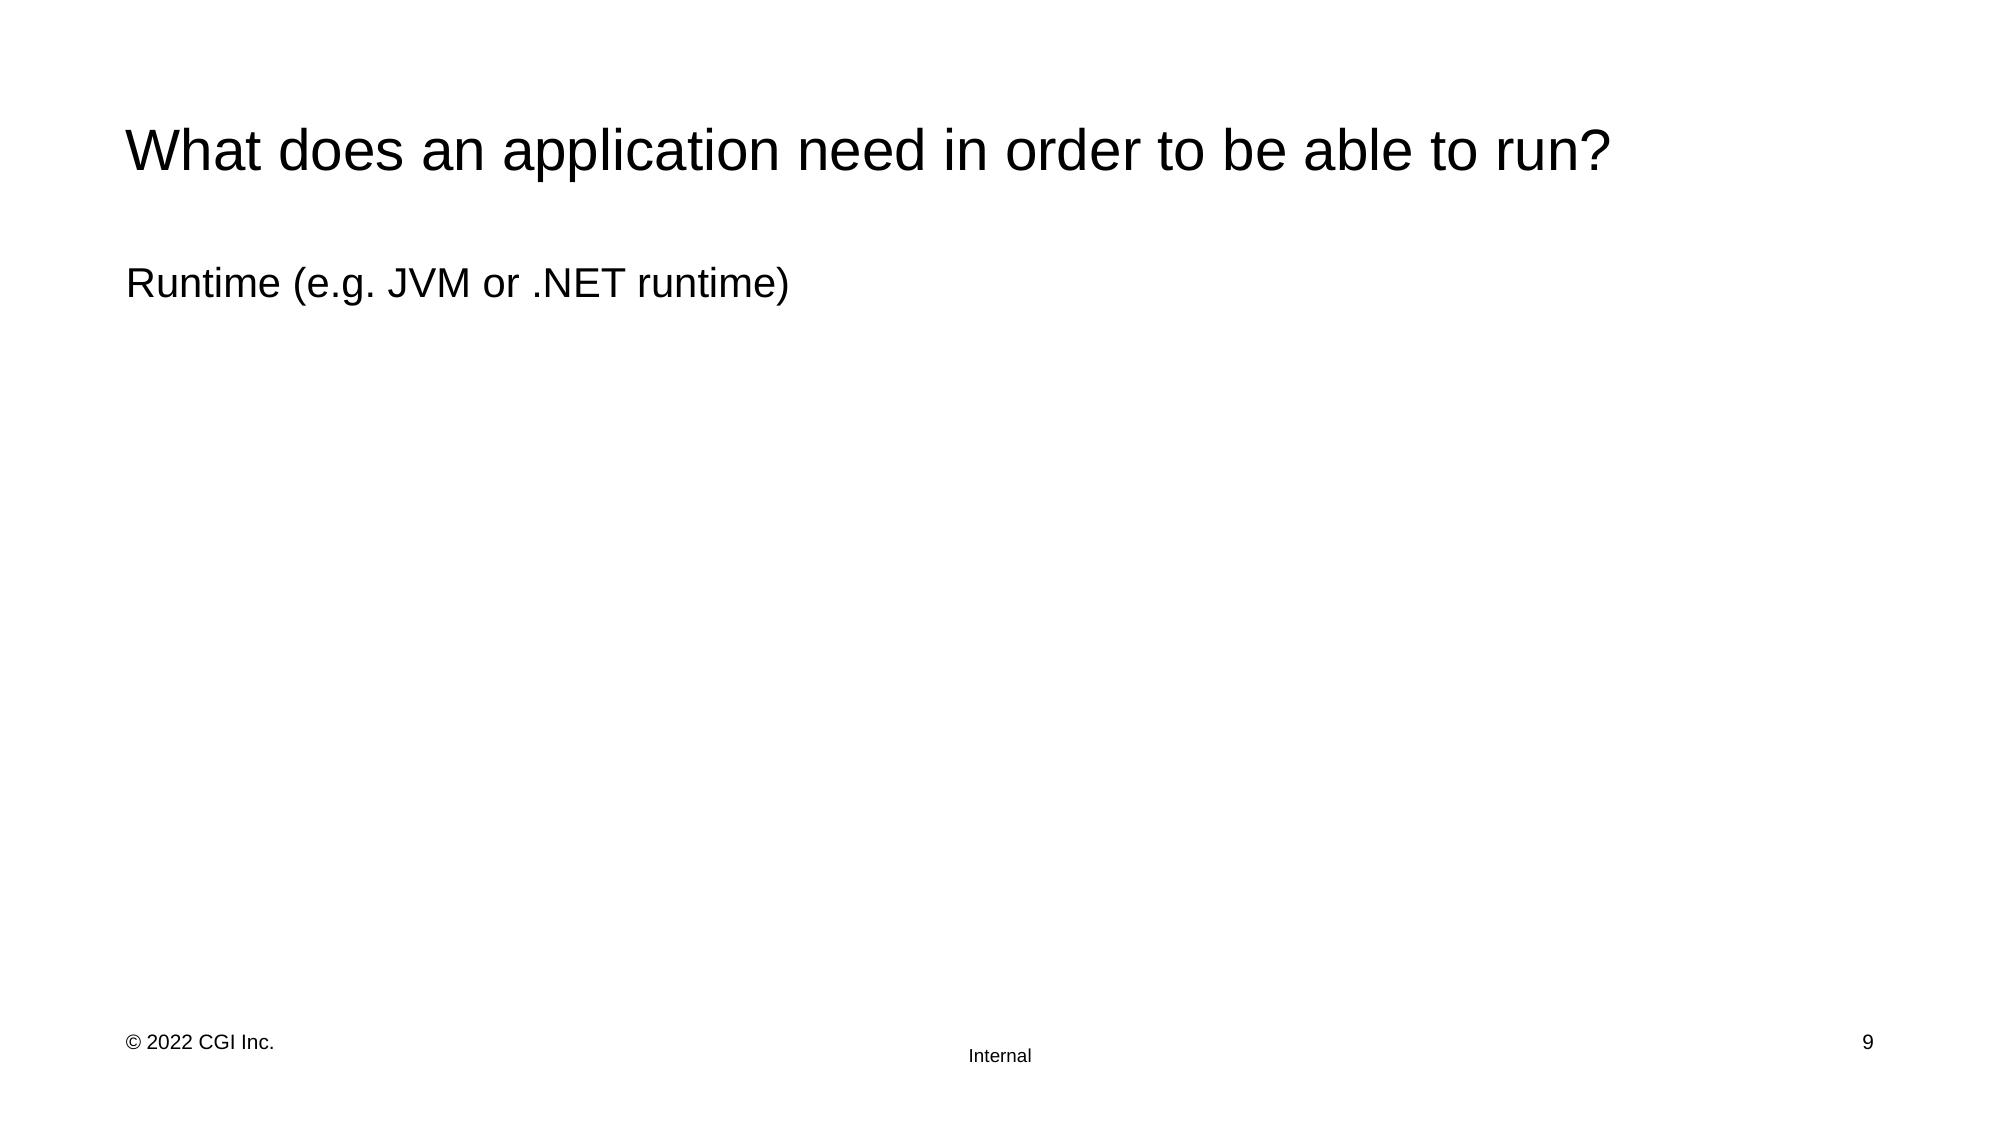

# What does an application need in order to be able to run?
Runtime (e.g. JVM or .NET runtime)

9